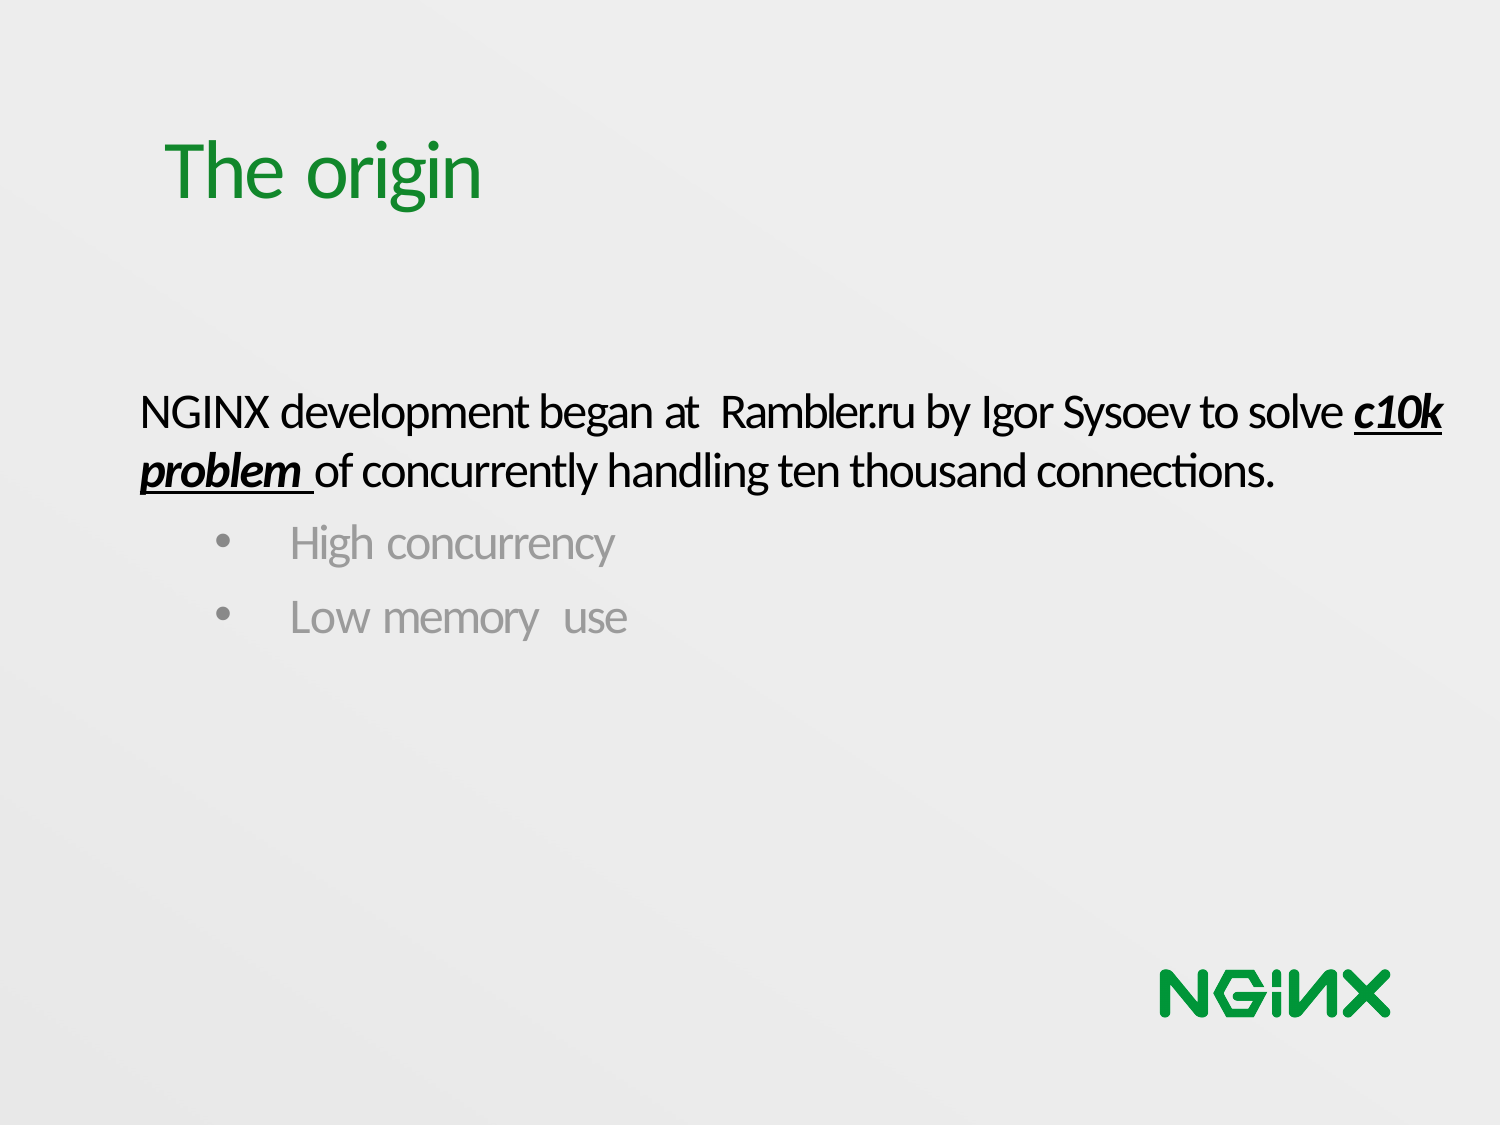

# The origin
NGINX development began at  Rambler.ru by Igor Sysoev to solve c10k problem of concurrently handling ten thousand connections.
High concurrency
Low memory  use